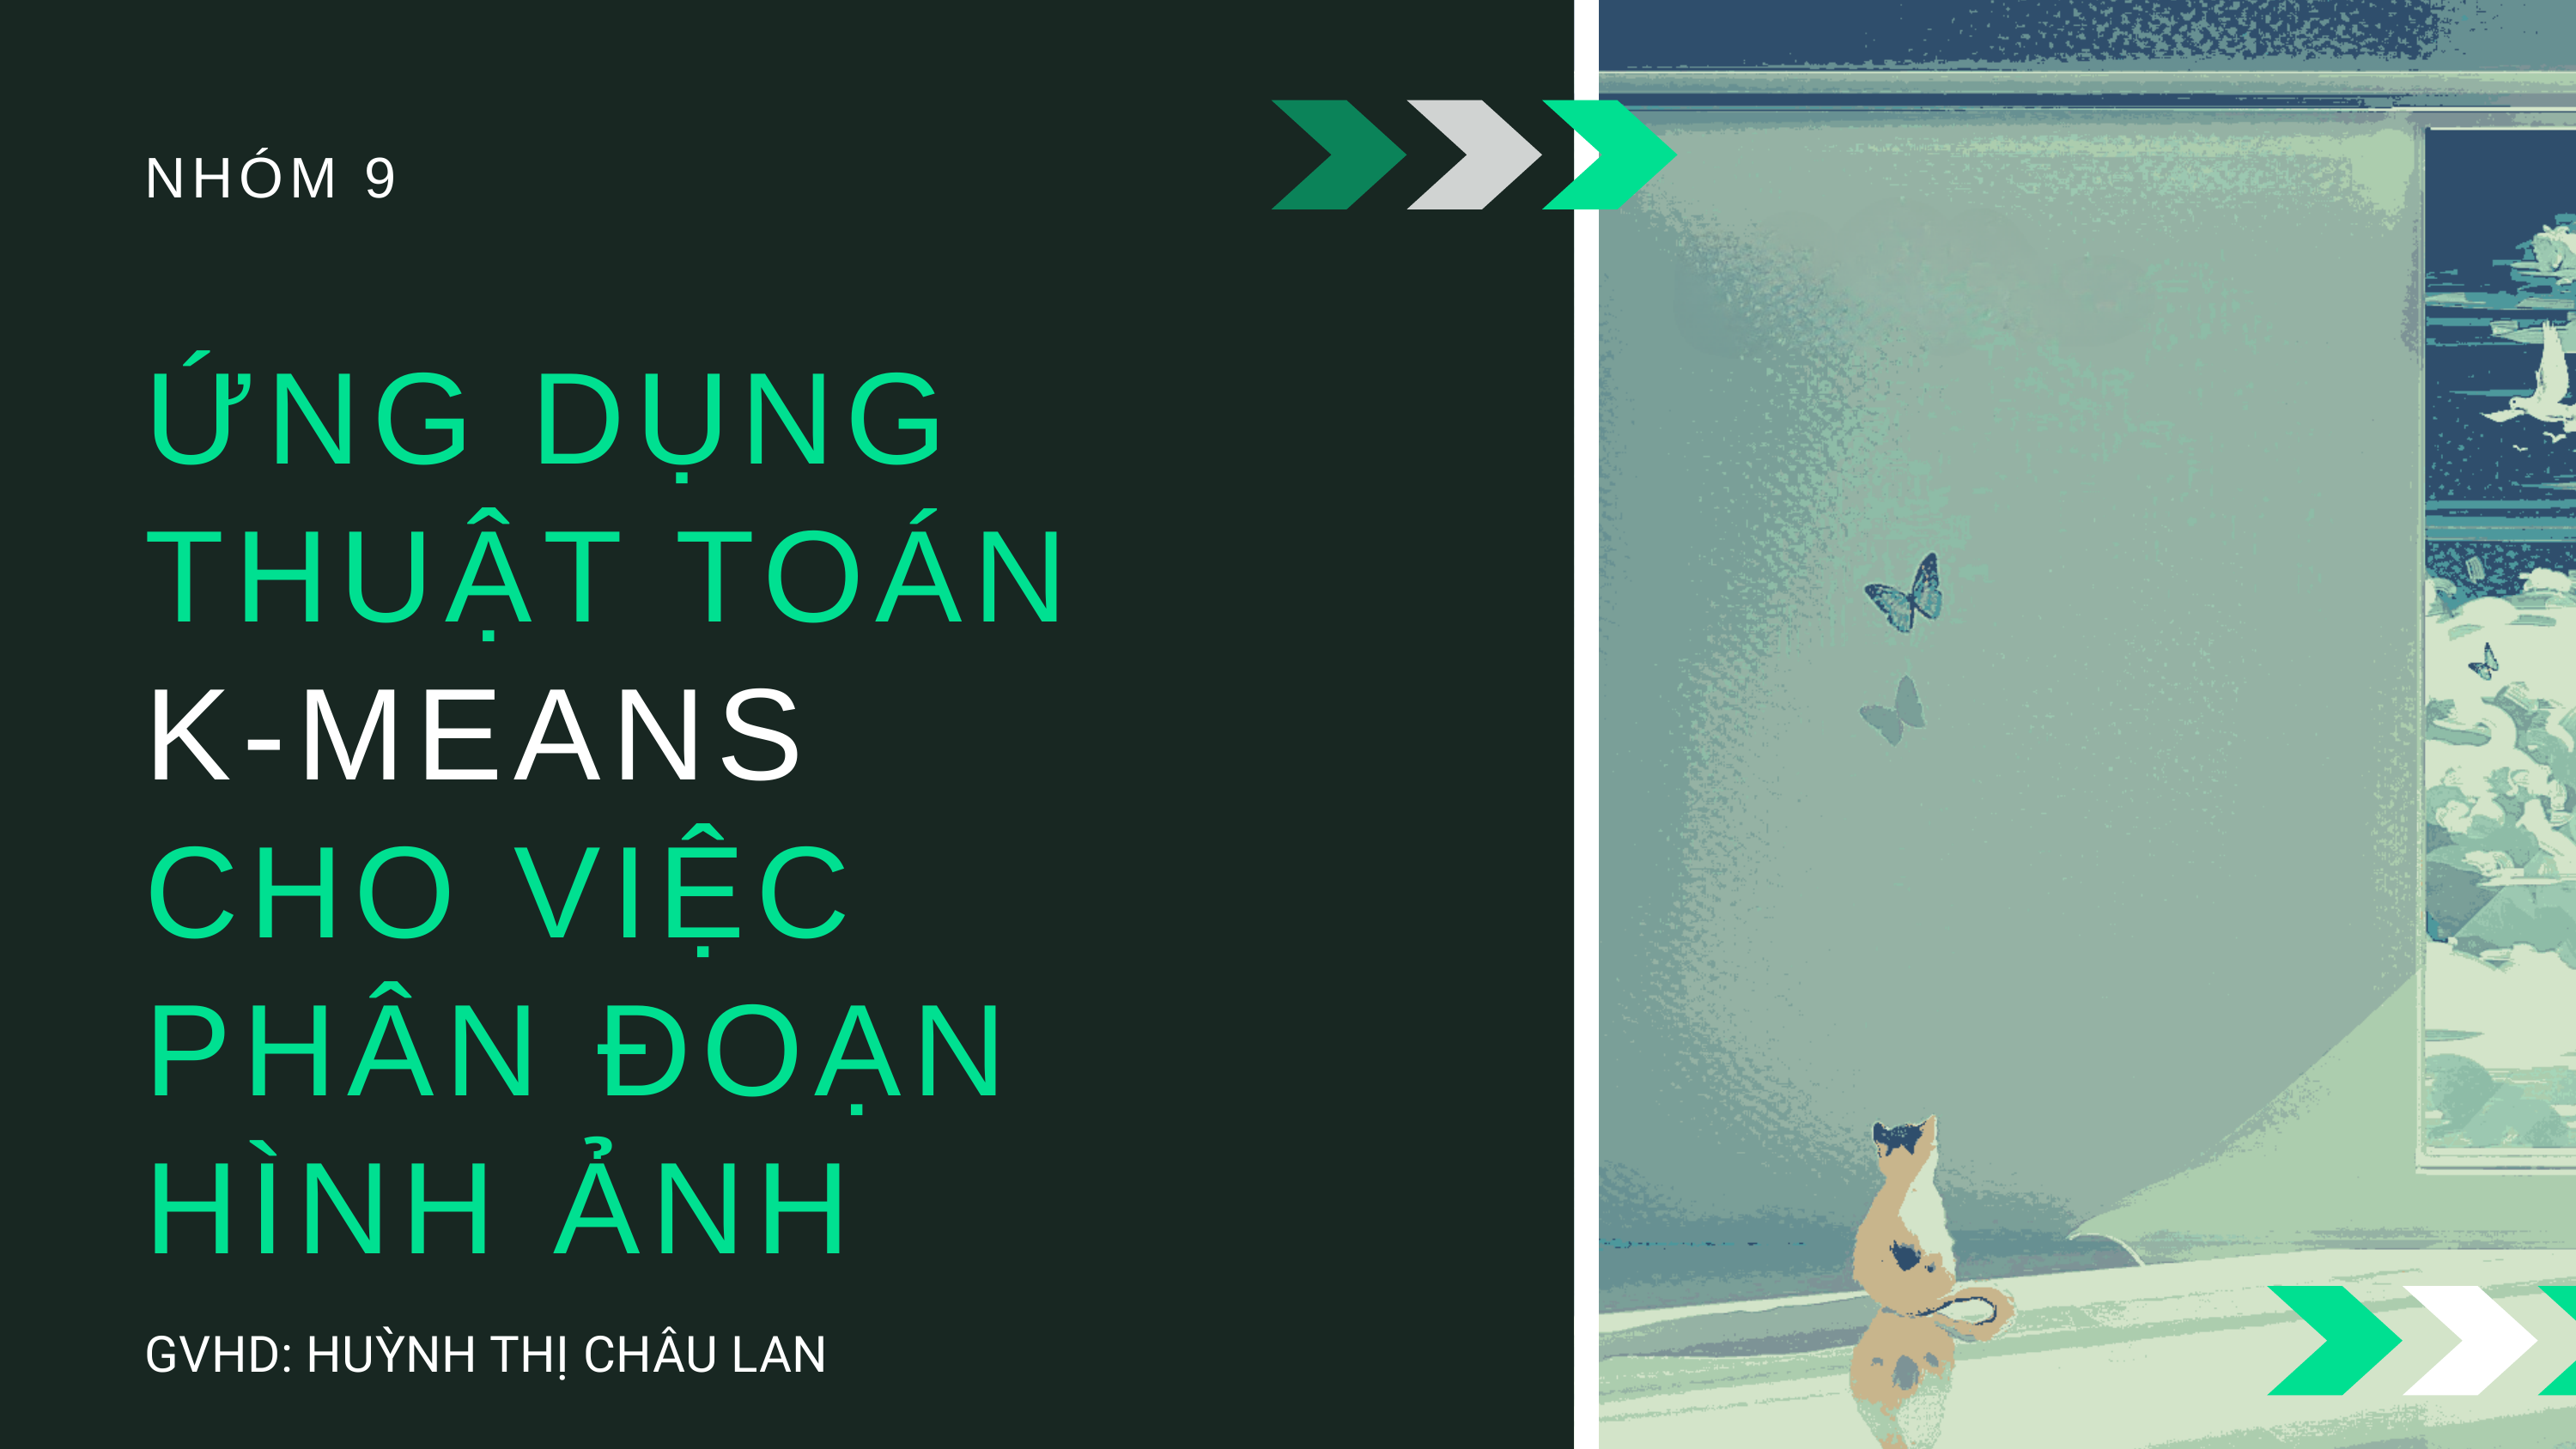

NHÓM 9
ỨNG DỤNG
THUẬT TOÁN
K-MEANS
CHO VIỆC
PHÂN ĐOẠN
HÌNH ẢNH
GVHD: HUỲNH THỊ CHÂU LAN